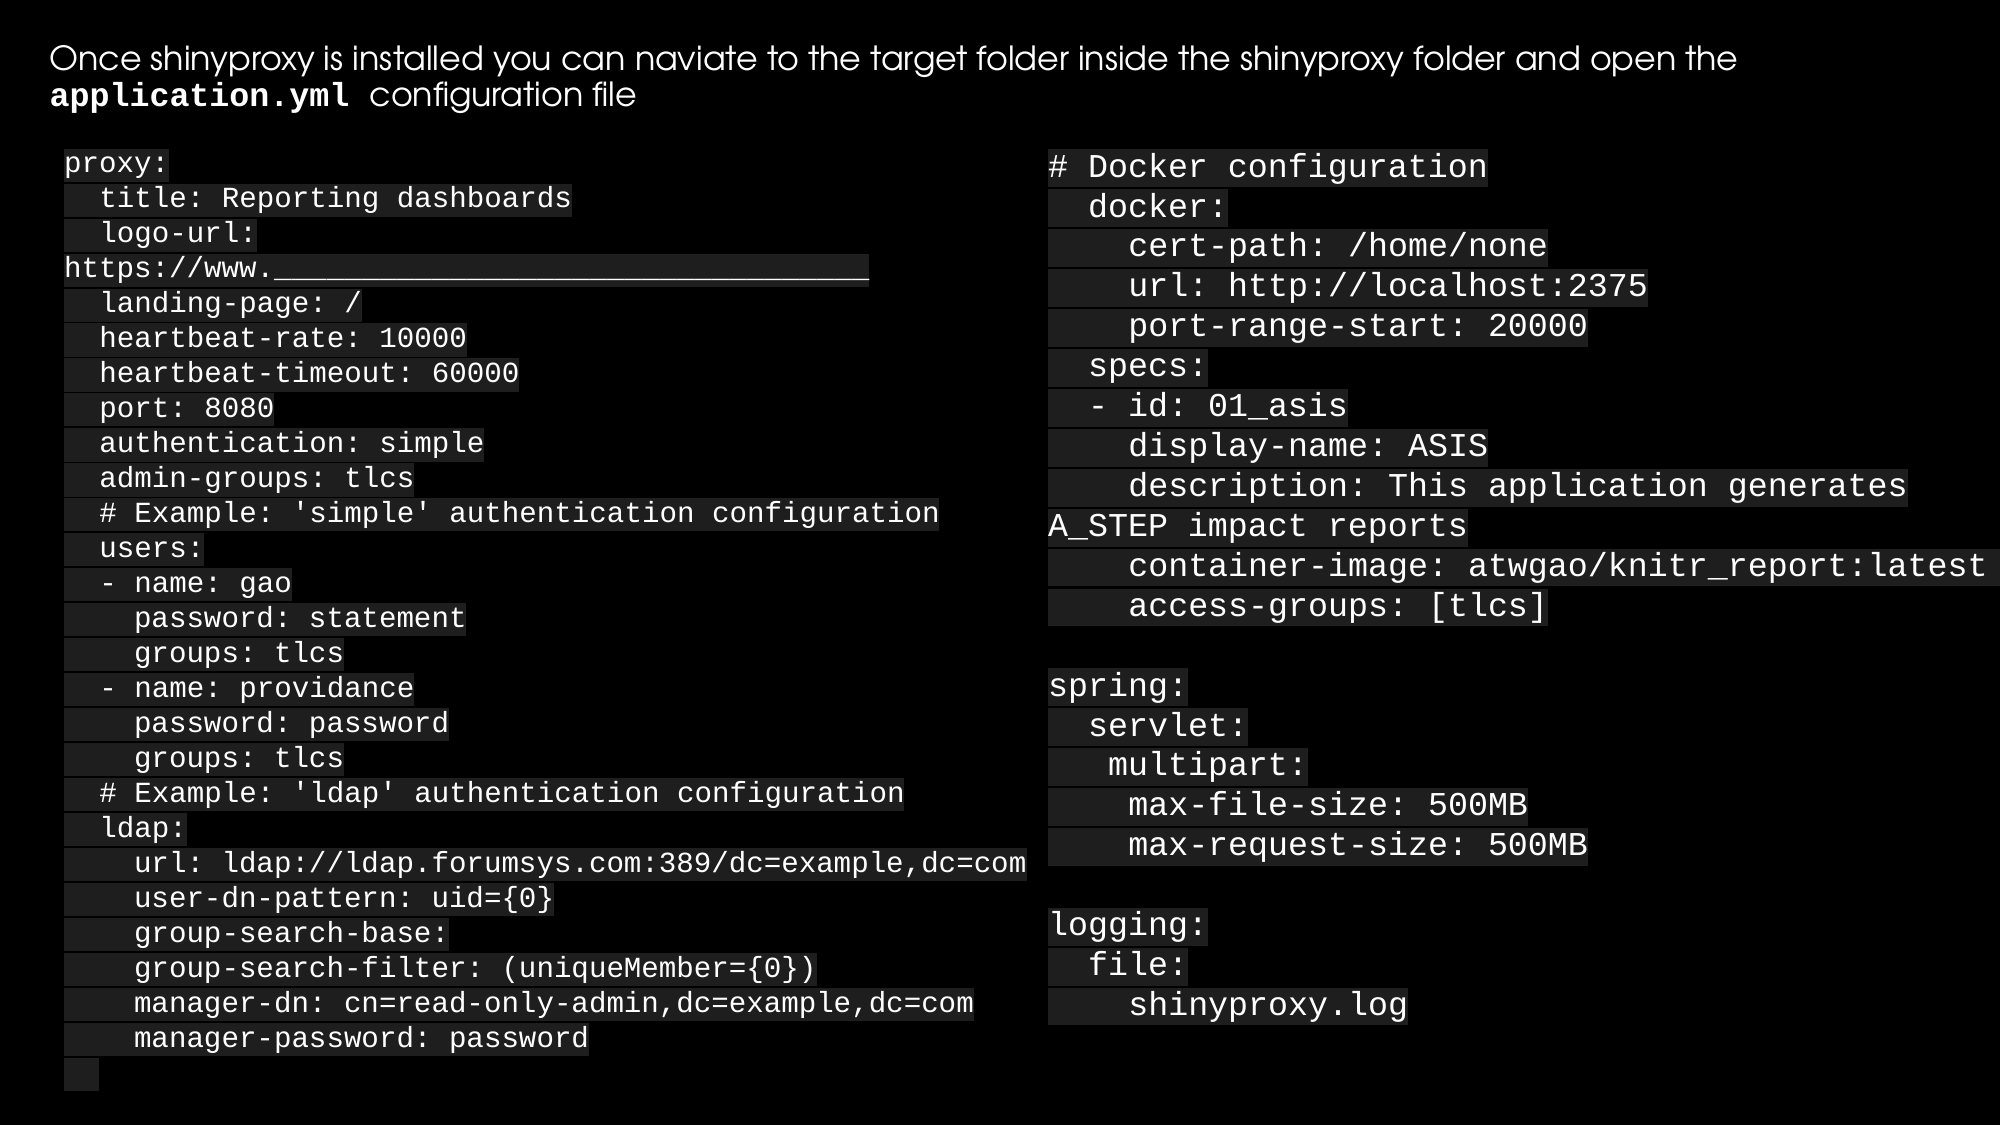

Once shinyproxy is installed you can naviate to the target folder inside the shinyproxy folder and open the application.yml configuration file

proxy:
  title: Reporting dashboards
  logo-url: https://www.__________________________________
  landing-page: /
  heartbeat-rate: 10000
  heartbeat-timeout: 60000
  port: 8080
  authentication: simple
  admin-groups: tlcs
  # Example: 'simple' authentication configuration
  users:
  - name: gao
    password: statement
    groups: tlcs
  - name: providance
    password: password
    groups: tlcs
  # Example: 'ldap' authentication configuration
  ldap:
    url: ldap://ldap.forumsys.com:389/dc=example,dc=com
    user-dn-pattern: uid={0}
    group-search-base:
    group-search-filter: (uniqueMember={0})
    manager-dn: cn=read-only-admin,dc=example,dc=com
    manager-password: password

# Docker configuration
  docker:
    cert-path: /home/none
    url: http://localhost:2375
    port-range-start: 20000
  specs:
  - id: 01_asis
    display-name: ASIS
    description: This application generates A_STEP impact reports
    container-image: atwgao/knitr_report:latest
    access-groups: [tlcs]

spring:
  servlet:
   multipart:
    max-file-size: 500MB
    max-request-size: 500MB

logging:
  file:
    shinyproxy.log